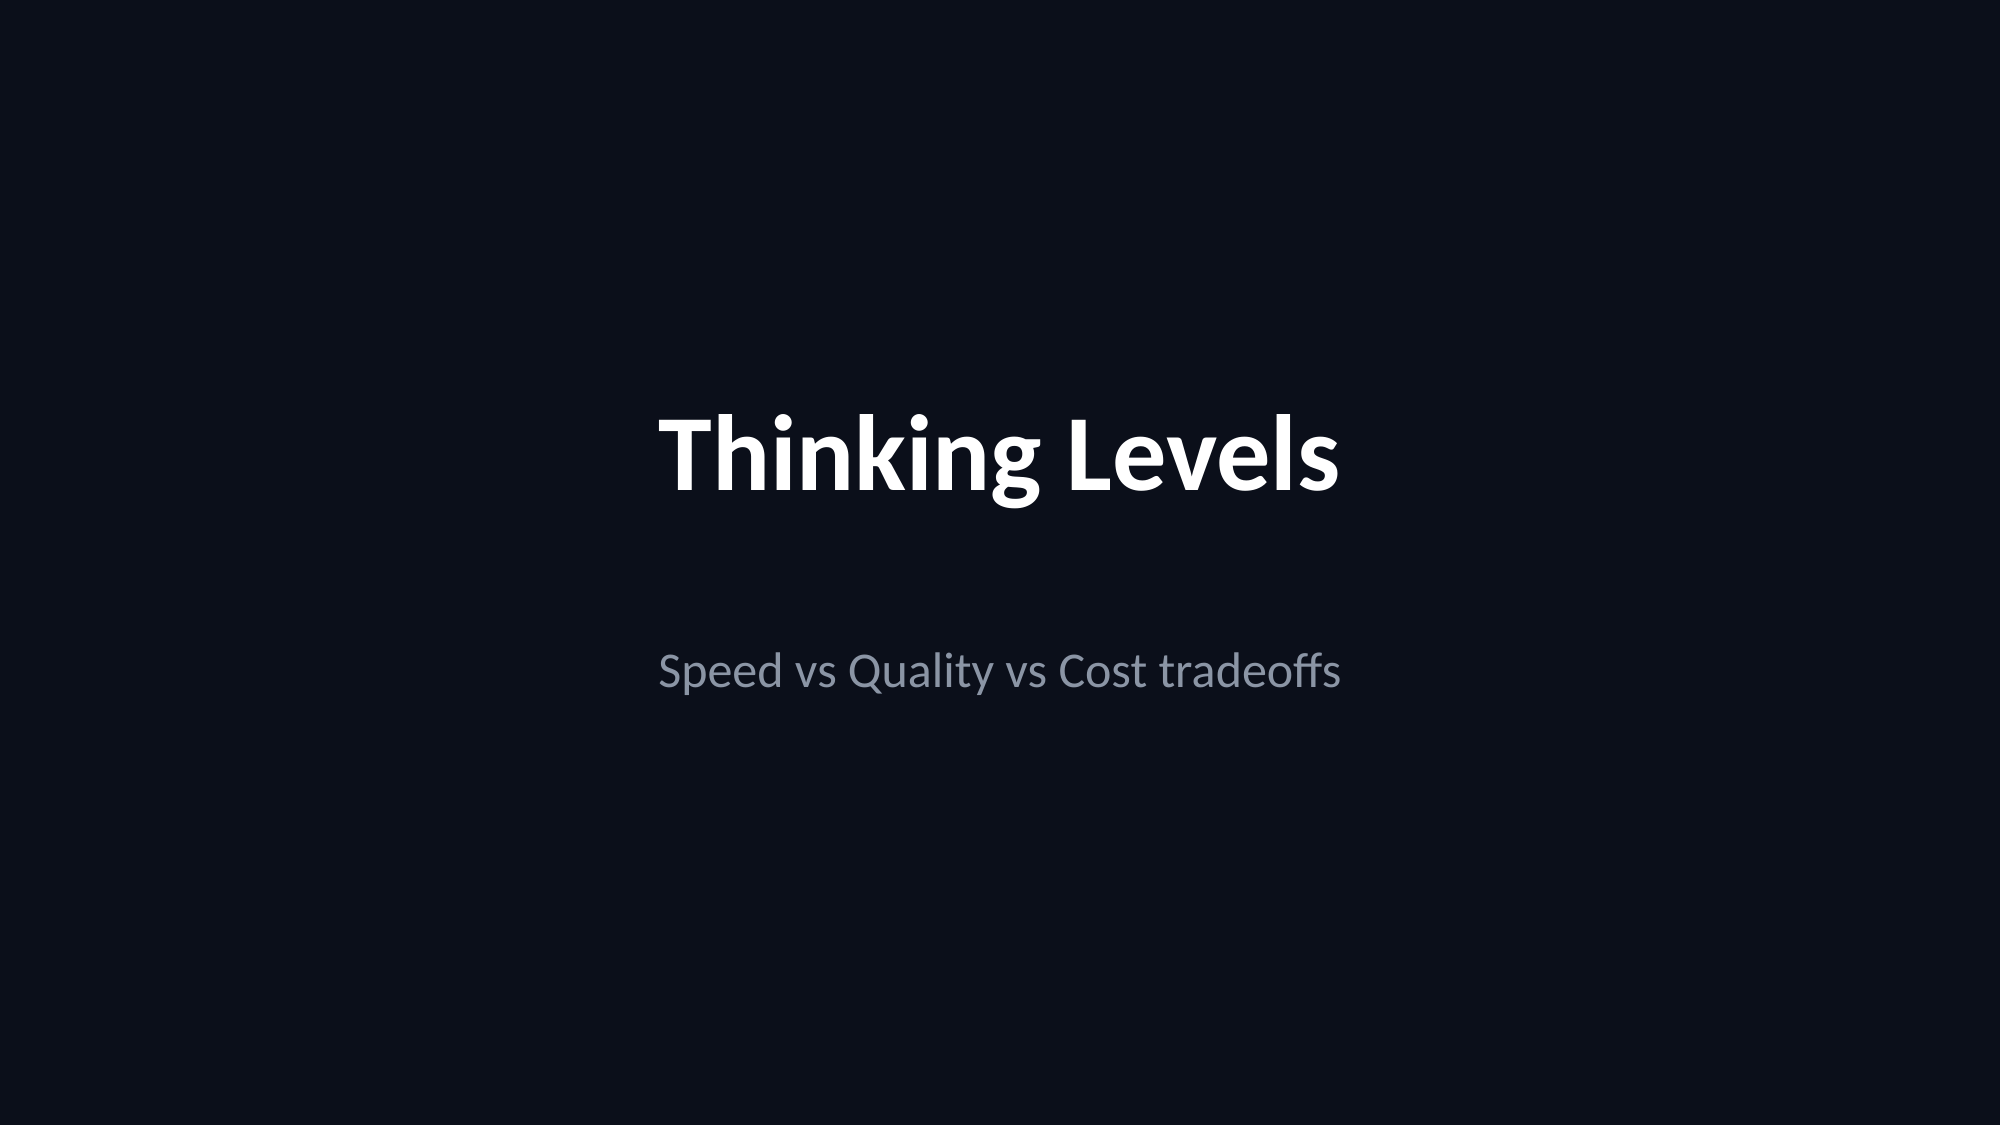

Thinking Levels
Speed vs Quality vs Cost tradeoffs